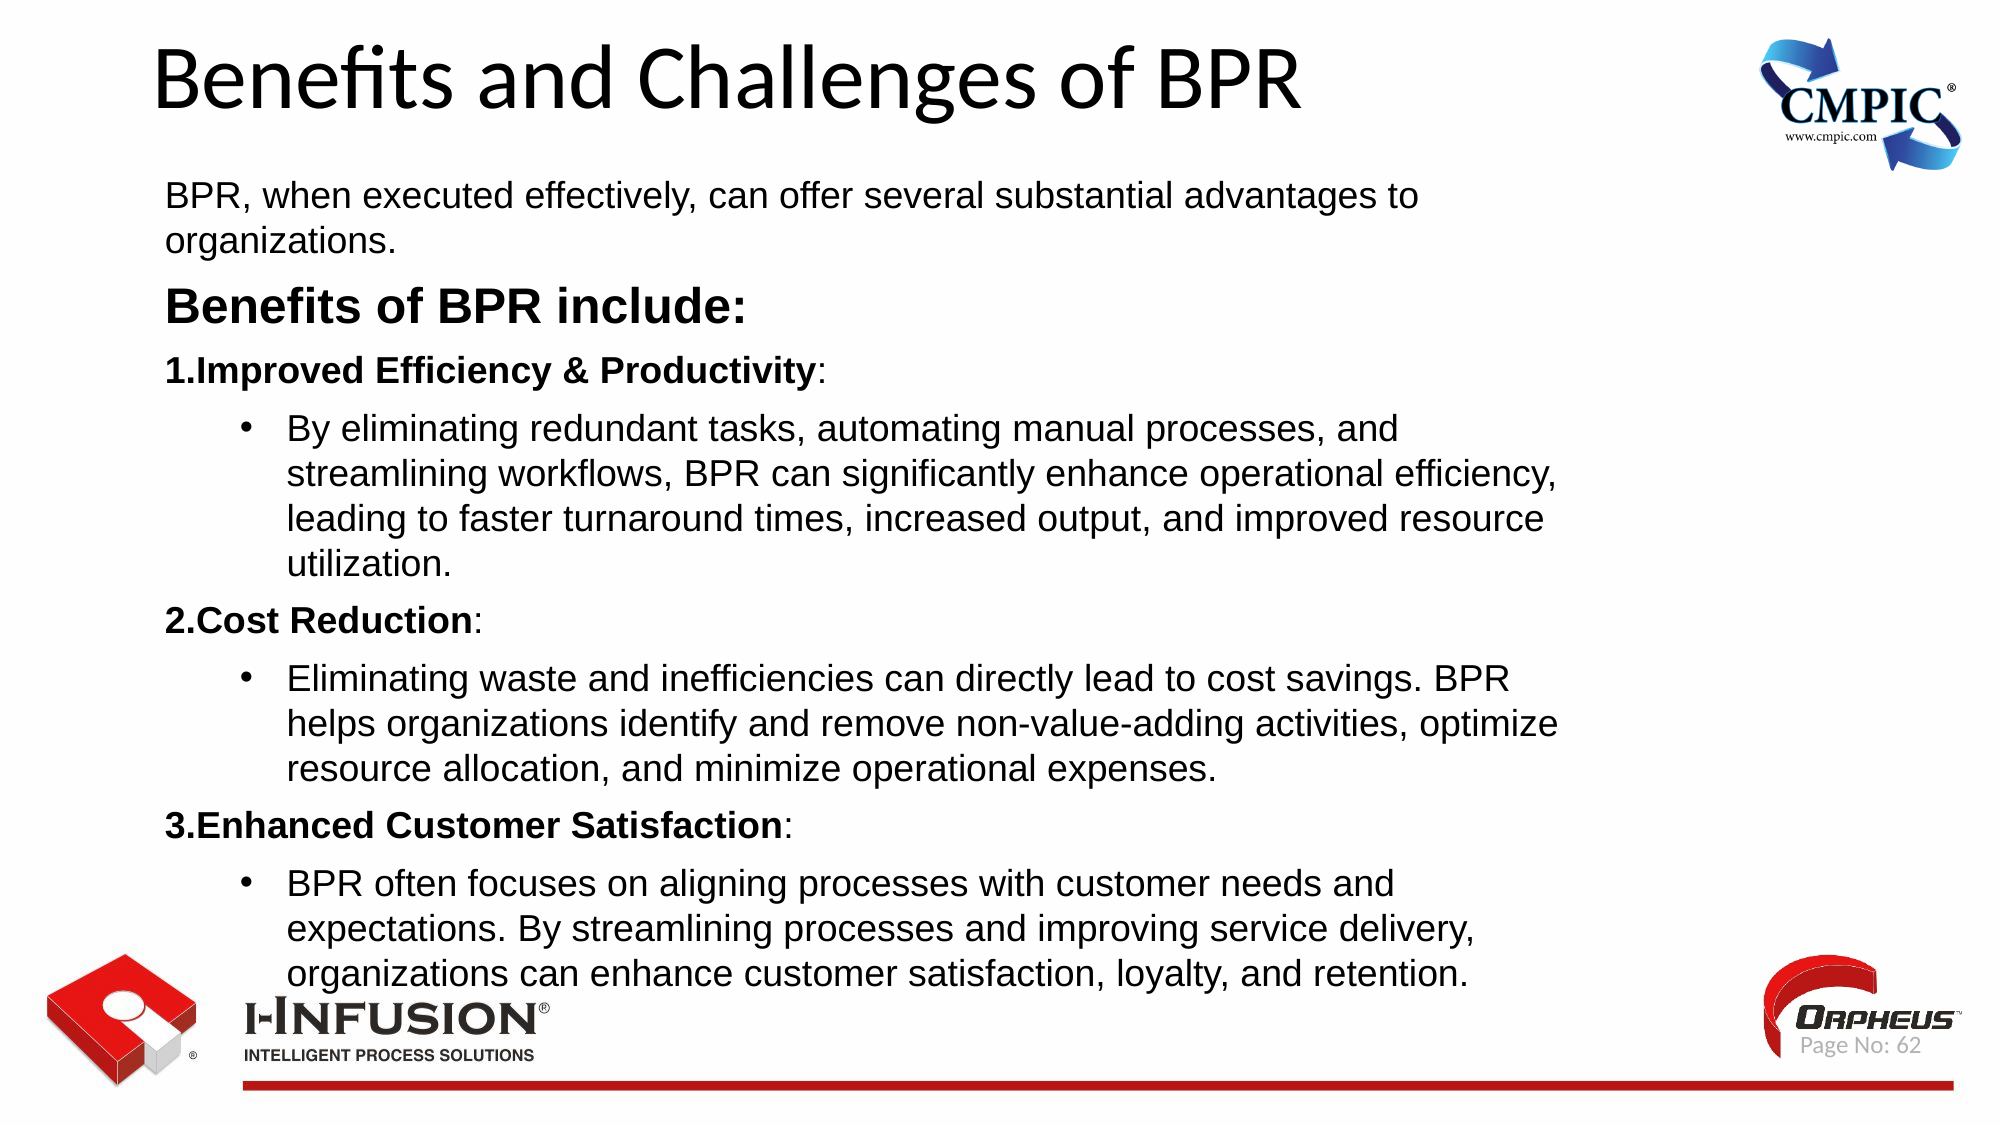

Benefits and Challenges of BPR
BPR, when executed effectively, can offer several substantial advantages to organizations.
Benefits of BPR include:
Improved Efficiency & Productivity:
By eliminating redundant tasks, automating manual processes, and streamlining workflows, BPR can significantly enhance operational efficiency, leading to faster turnaround times, increased output, and improved resource utilization.
Cost Reduction:
Eliminating waste and inefficiencies can directly lead to cost savings. BPR helps organizations identify and remove non-value-adding activities, optimize resource allocation, and minimize operational expenses.
Enhanced Customer Satisfaction:
BPR often focuses on aligning processes with customer needs and expectations. By streamlining processes and improving service delivery, organizations can enhance customer satisfaction, loyalty, and retention.
 Page No: 62